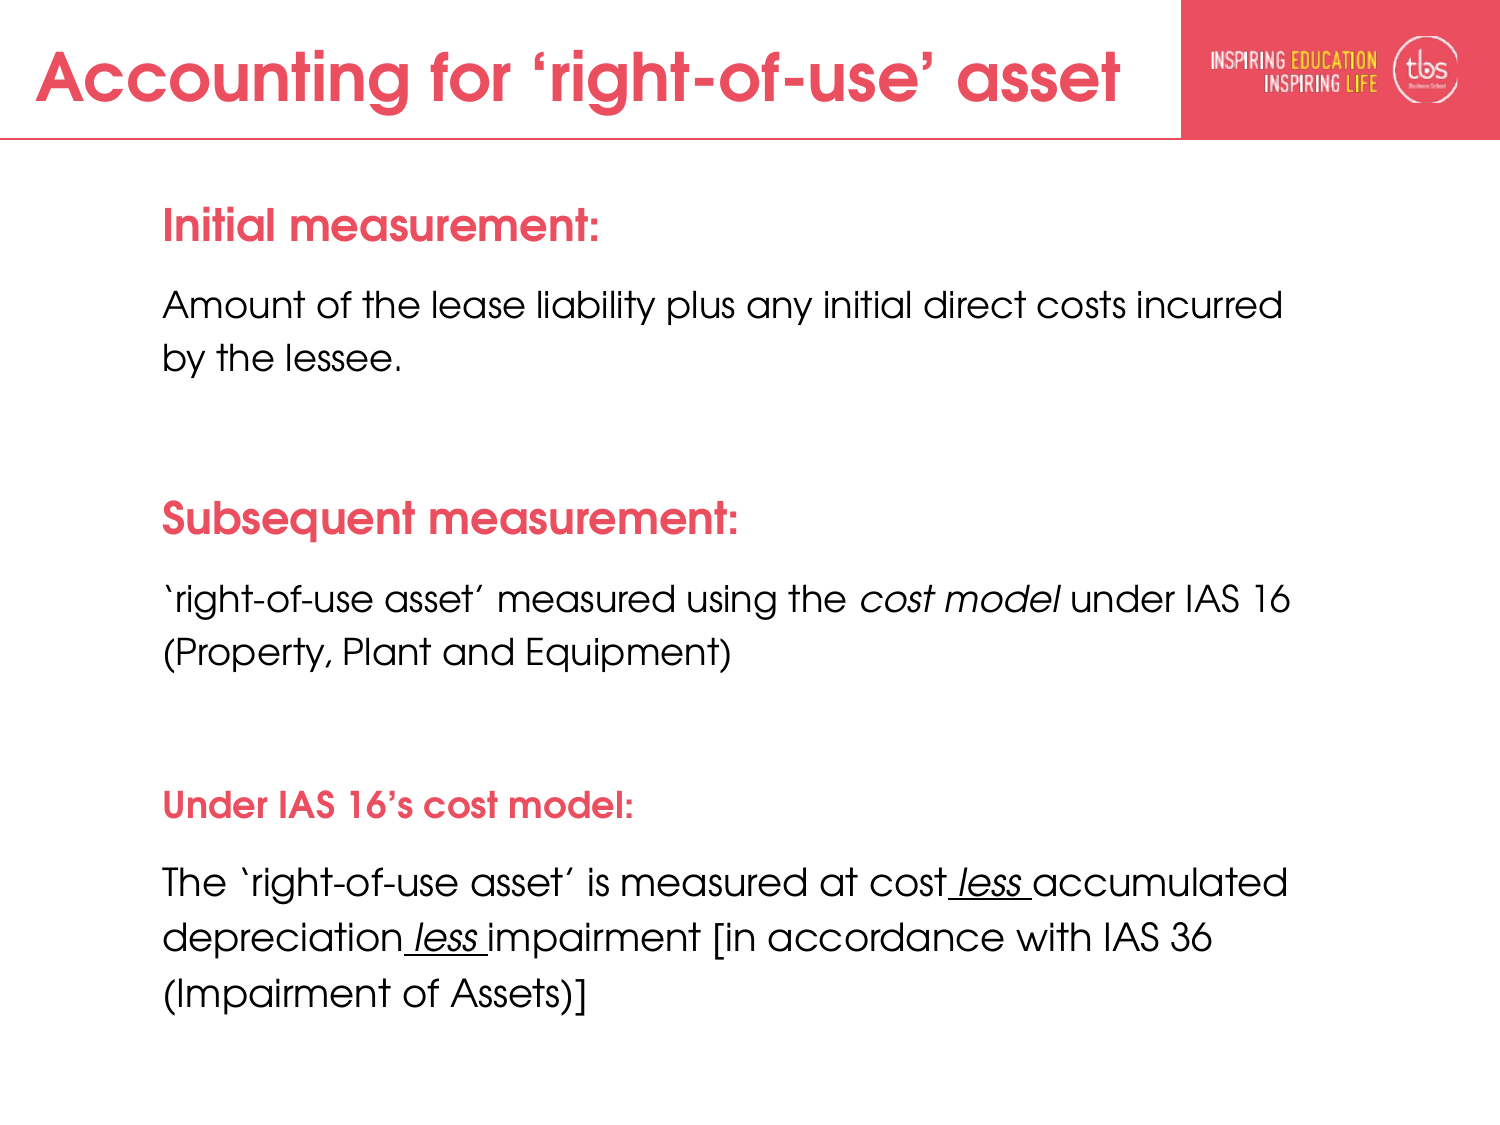

# Accounting for ‘right-of-use’ asset
Initial measurement:
Amount of the lease liability plus any initial direct costs incurred by the lessee.

Subsequent measurement:
‘right-of-use asset’ measured using the cost model under IAS 16 (Property, Plant and Equipment)

Under IAS 16’s cost model:
The ‘right-of-use asset’ is measured at cost less accumulated depreciation less impairment [in accordance with IAS 36 (Impairment of Assets)]